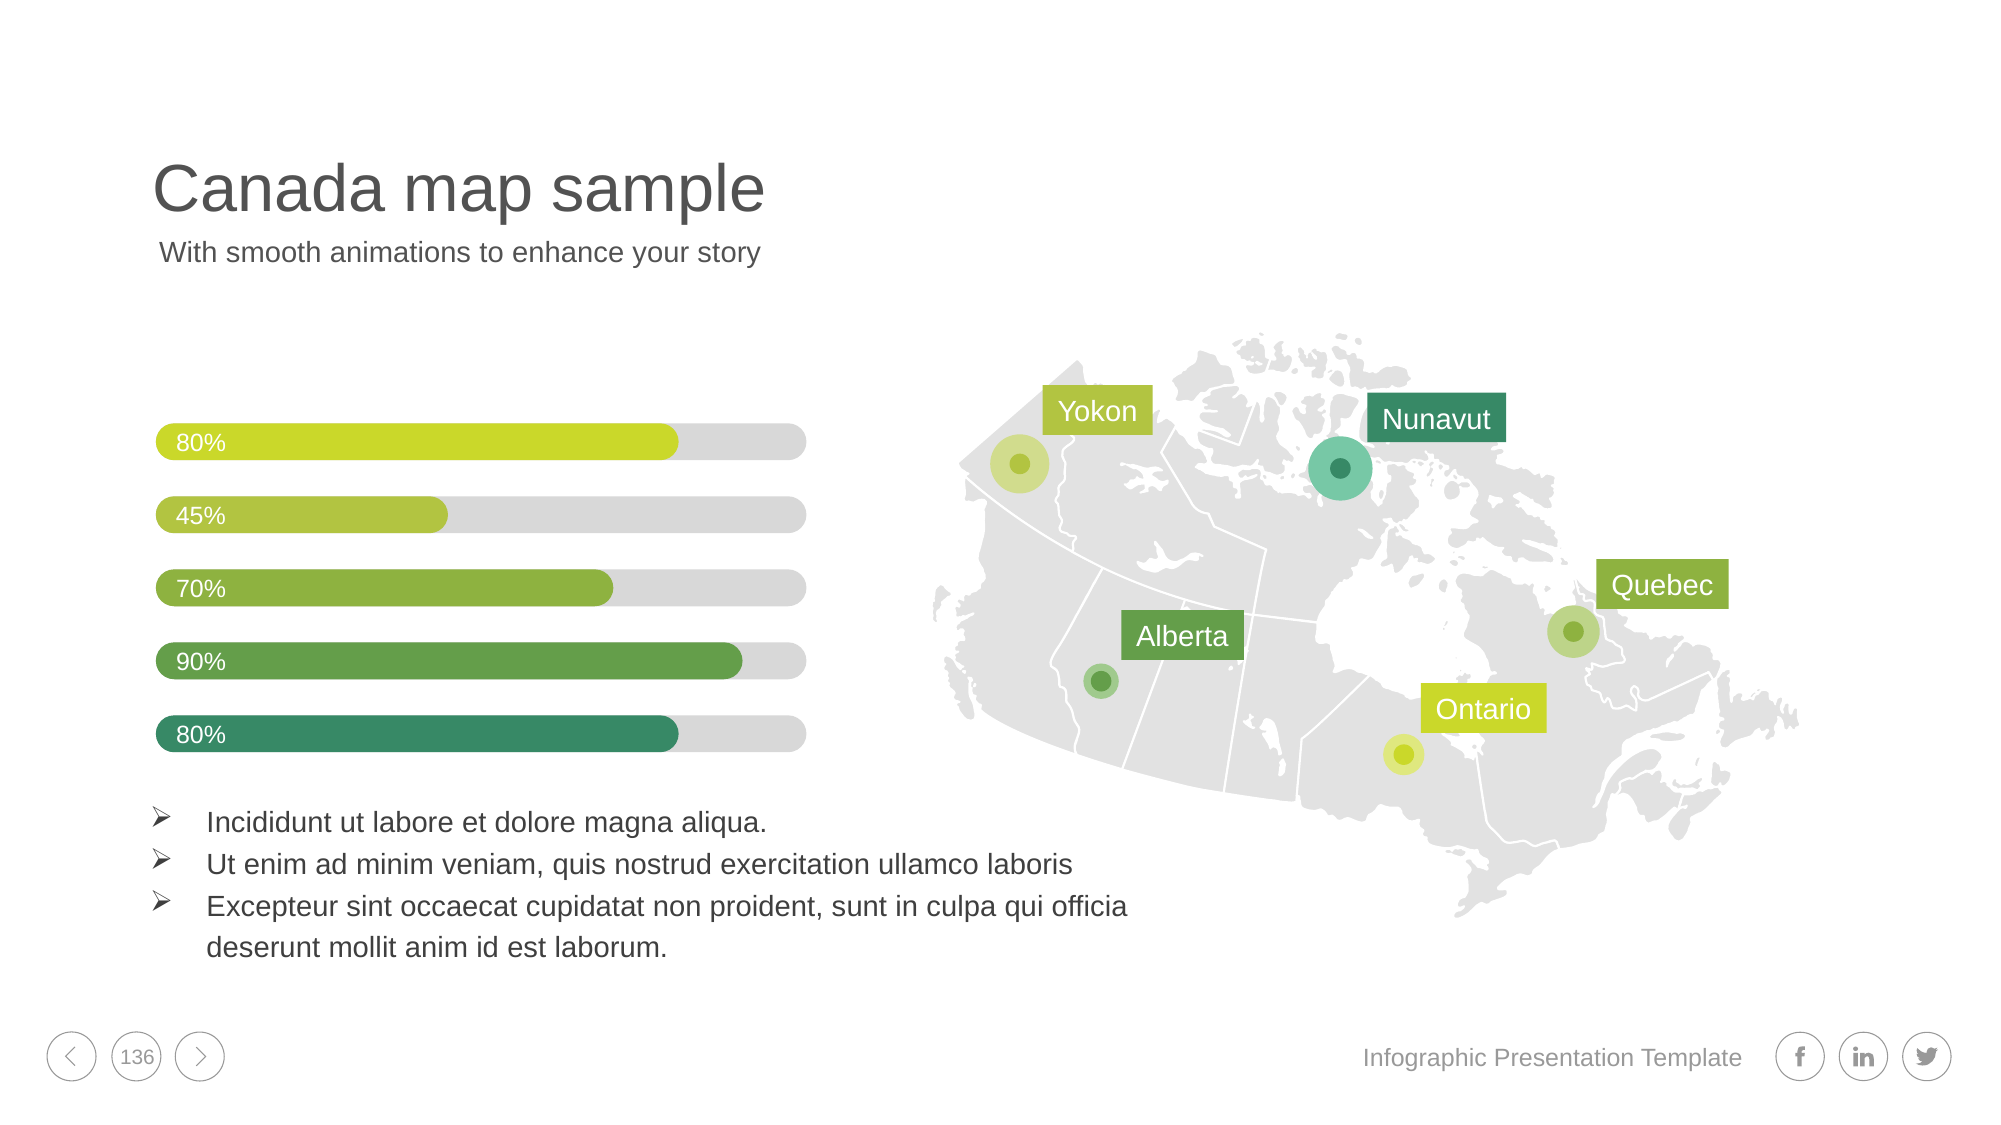

Canada map sample
With smooth animations to enhance your story

Yokon

Nunavut

80%

45%
Quebec

70%
Alberta

90%
Ontario

80%
Incididunt ut labore et dolore magna aliqua.
Ut enim ad minim veniam, quis nostrud exercitation ullamco laboris
Excepteur sint occaecat cupidatat non proident, sunt in culpa qui officia deserunt mollit anim id est laborum.
136